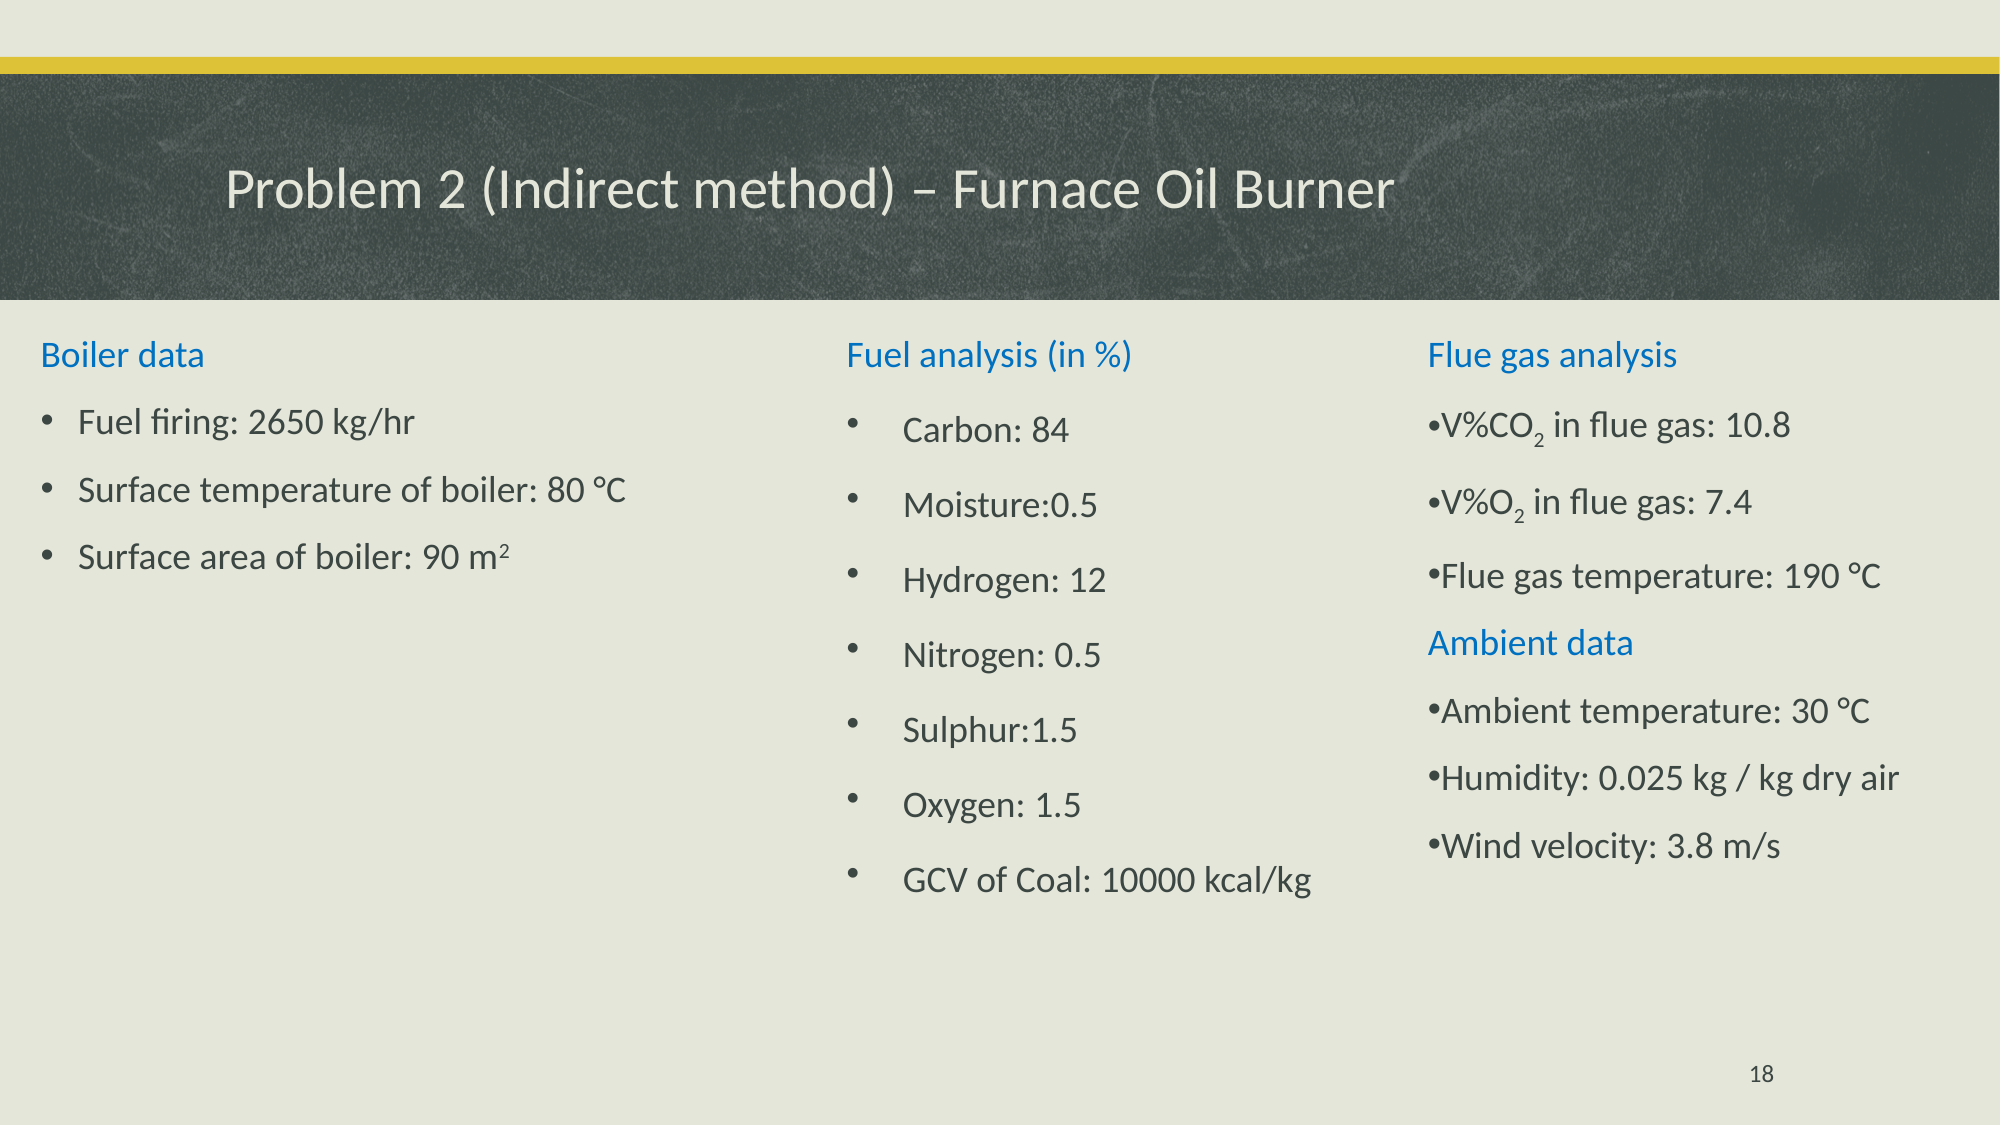

# Problem 2 (Indirect method) – Furnace Oil Burner
Boiler data
Fuel firing: 2650 kg/hr
Surface temperature of boiler: 80 °C
Surface area of boiler: 90 m2

Fuel analysis (in %)
Carbon: 84
Moisture:0.5
Hydrogen: 12
Nitrogen: 0.5
Sulphur:1.5
Oxygen: 1.5
GCV of Coal: 10000 kcal/kg
Flue gas analysis
V%CO2 in flue gas: 10.8
V%O2 in flue gas: 7.4
Flue gas temperature: 190 °C
Ambient data
Ambient temperature: 30 °C
Humidity: 0.025 kg / kg dry air
Wind velocity: 3.8 m/s
18